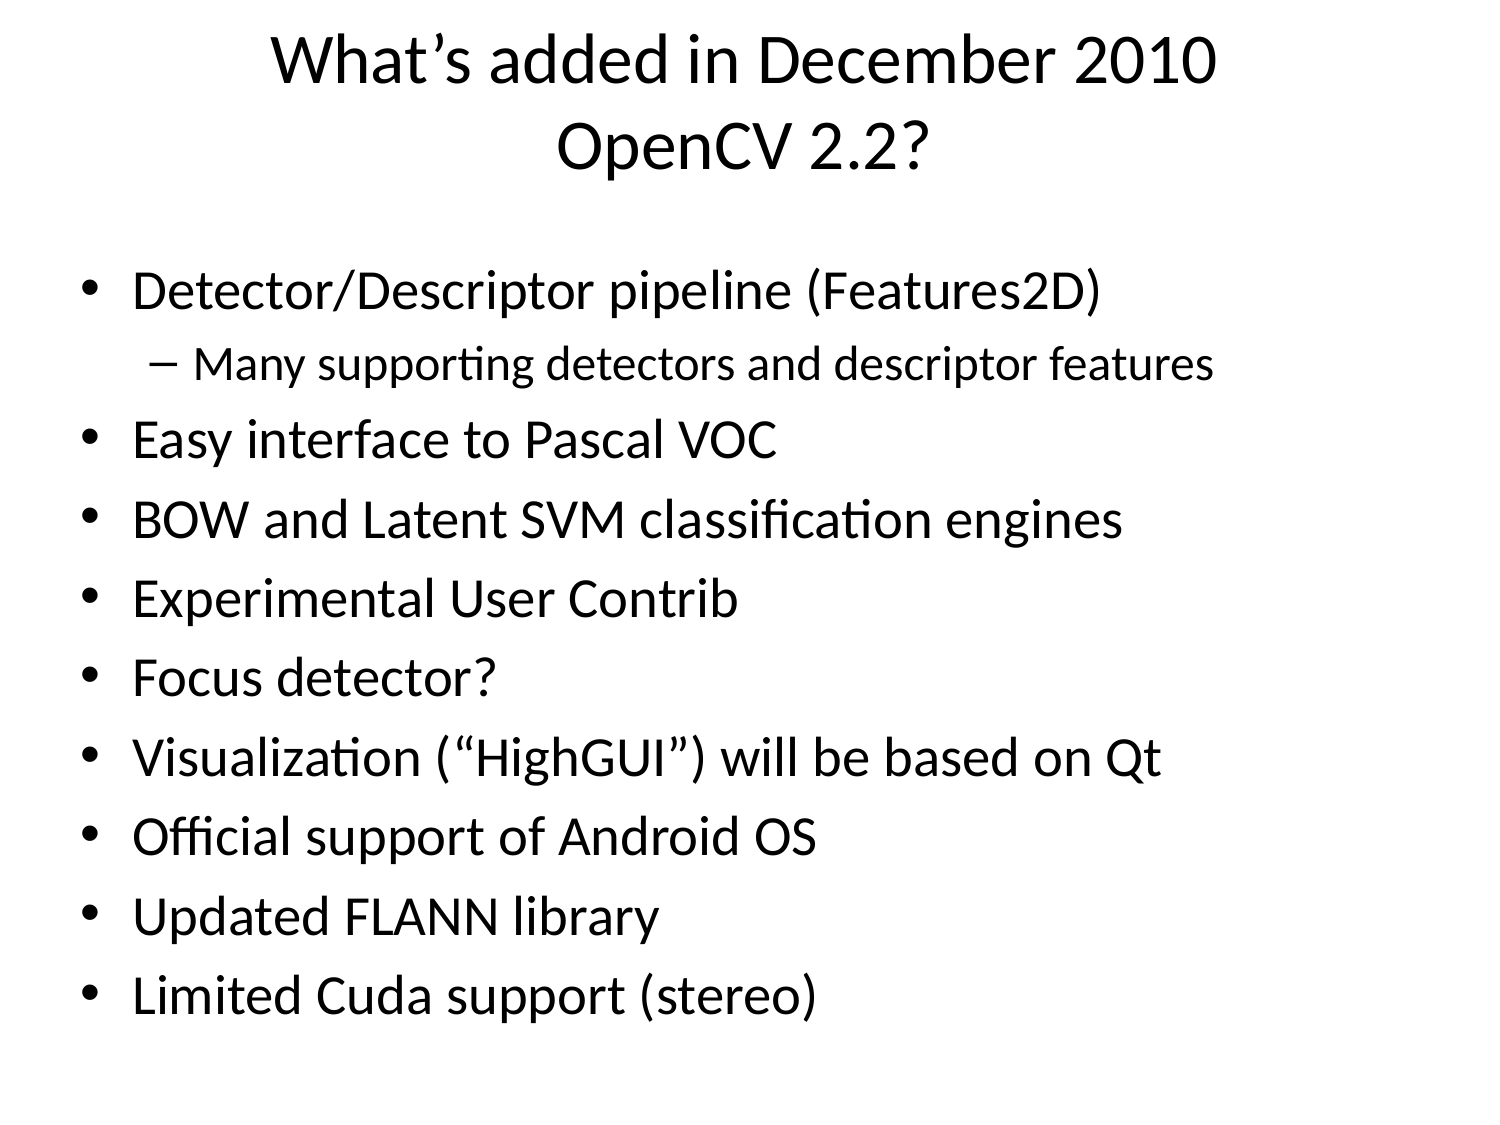

# What’s added in December 2010 OpenCV 2.2?
Detector/Descriptor pipeline (Features2D)
Many supporting detectors and descriptor features
Easy interface to Pascal VOC
BOW and Latent SVM classification engines
Experimental User Contrib
Focus detector?
Visualization (“HighGUI”) will be based on Qt
Official support of Android OS
Updated FLANN library
Limited Cuda support (stereo)